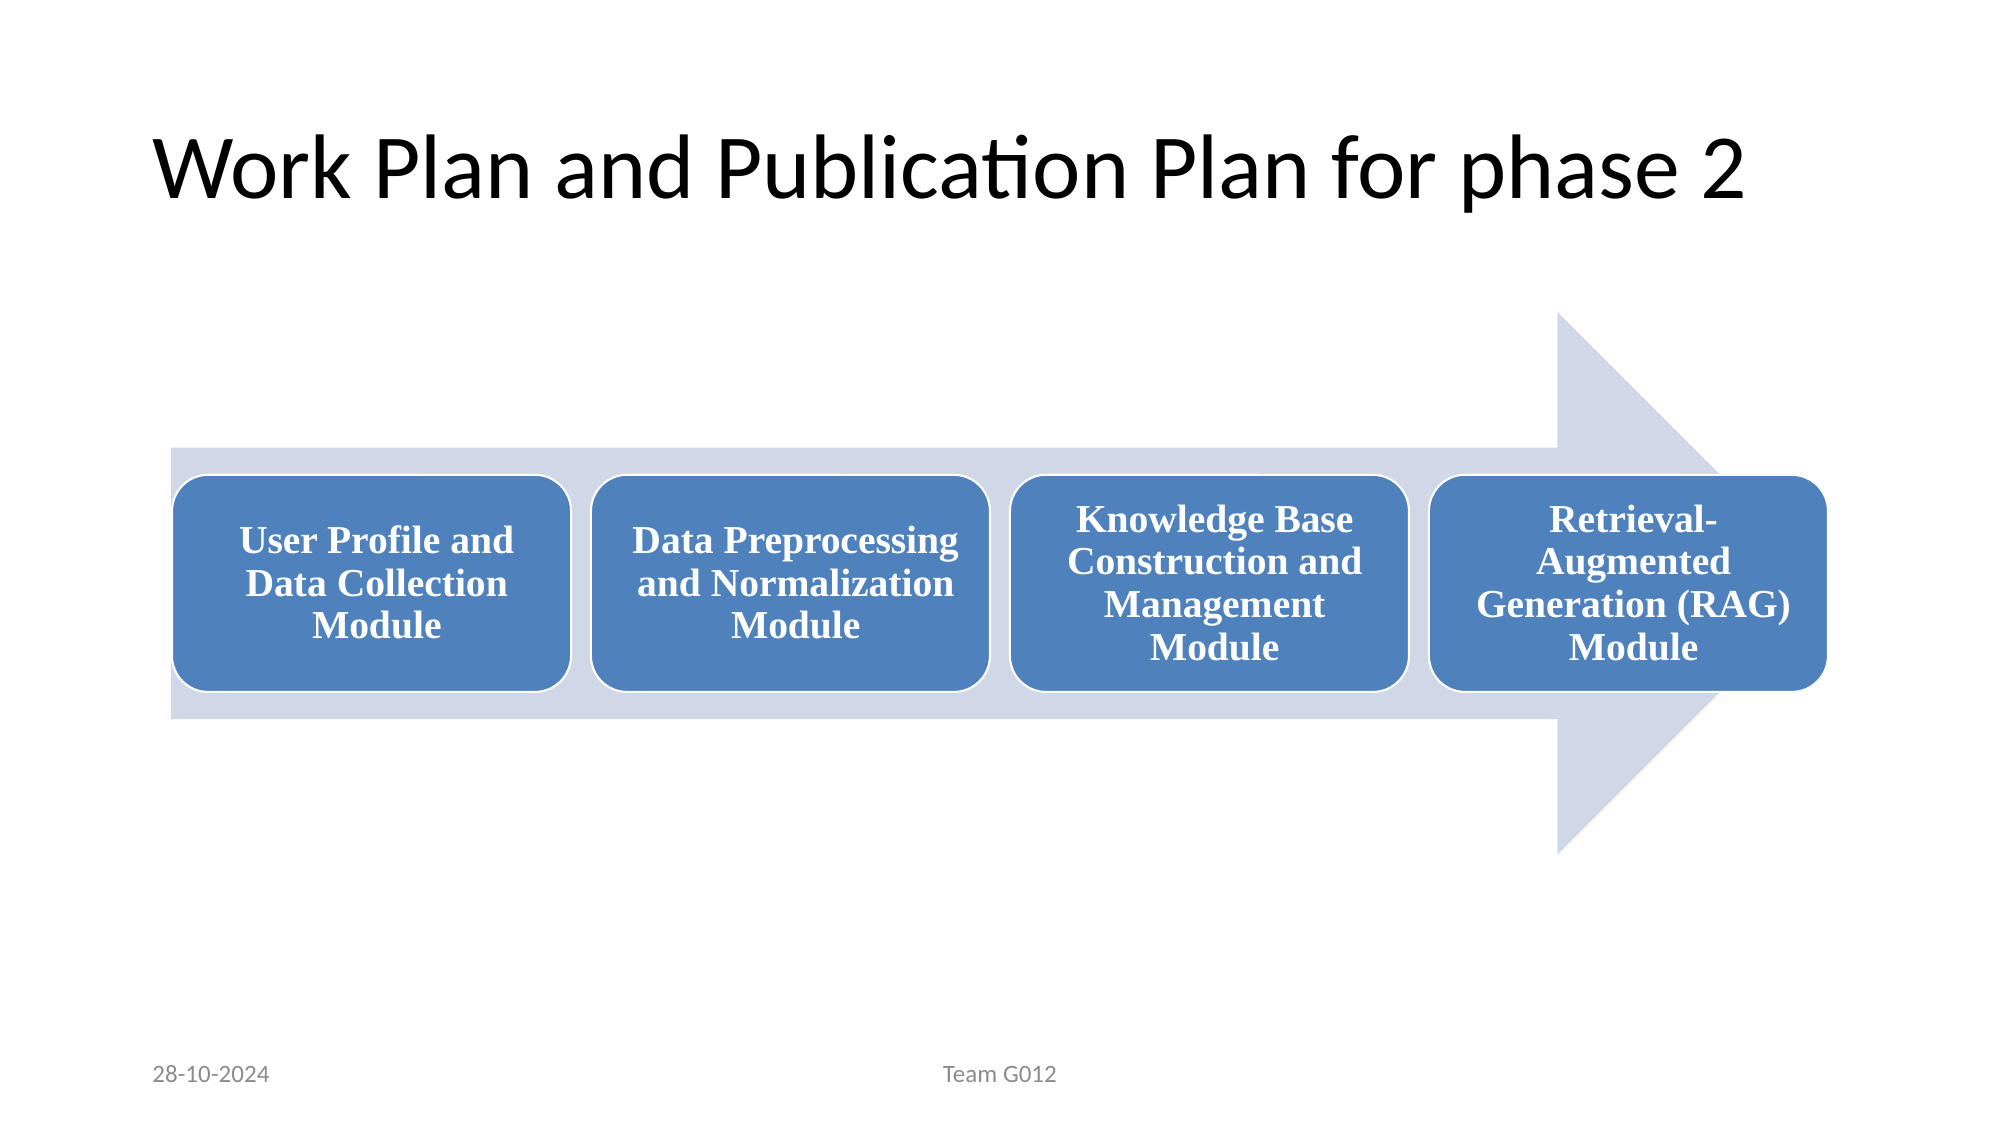

# Work Plan and Publication Plan for phase 2
User Profile and Data Collection Module
Data Preprocessing and Normalization Module
Knowledge Base Construction and Management Module
Retrieval-Augmented Generation (RAG) Module
28-10-2024
Team G012